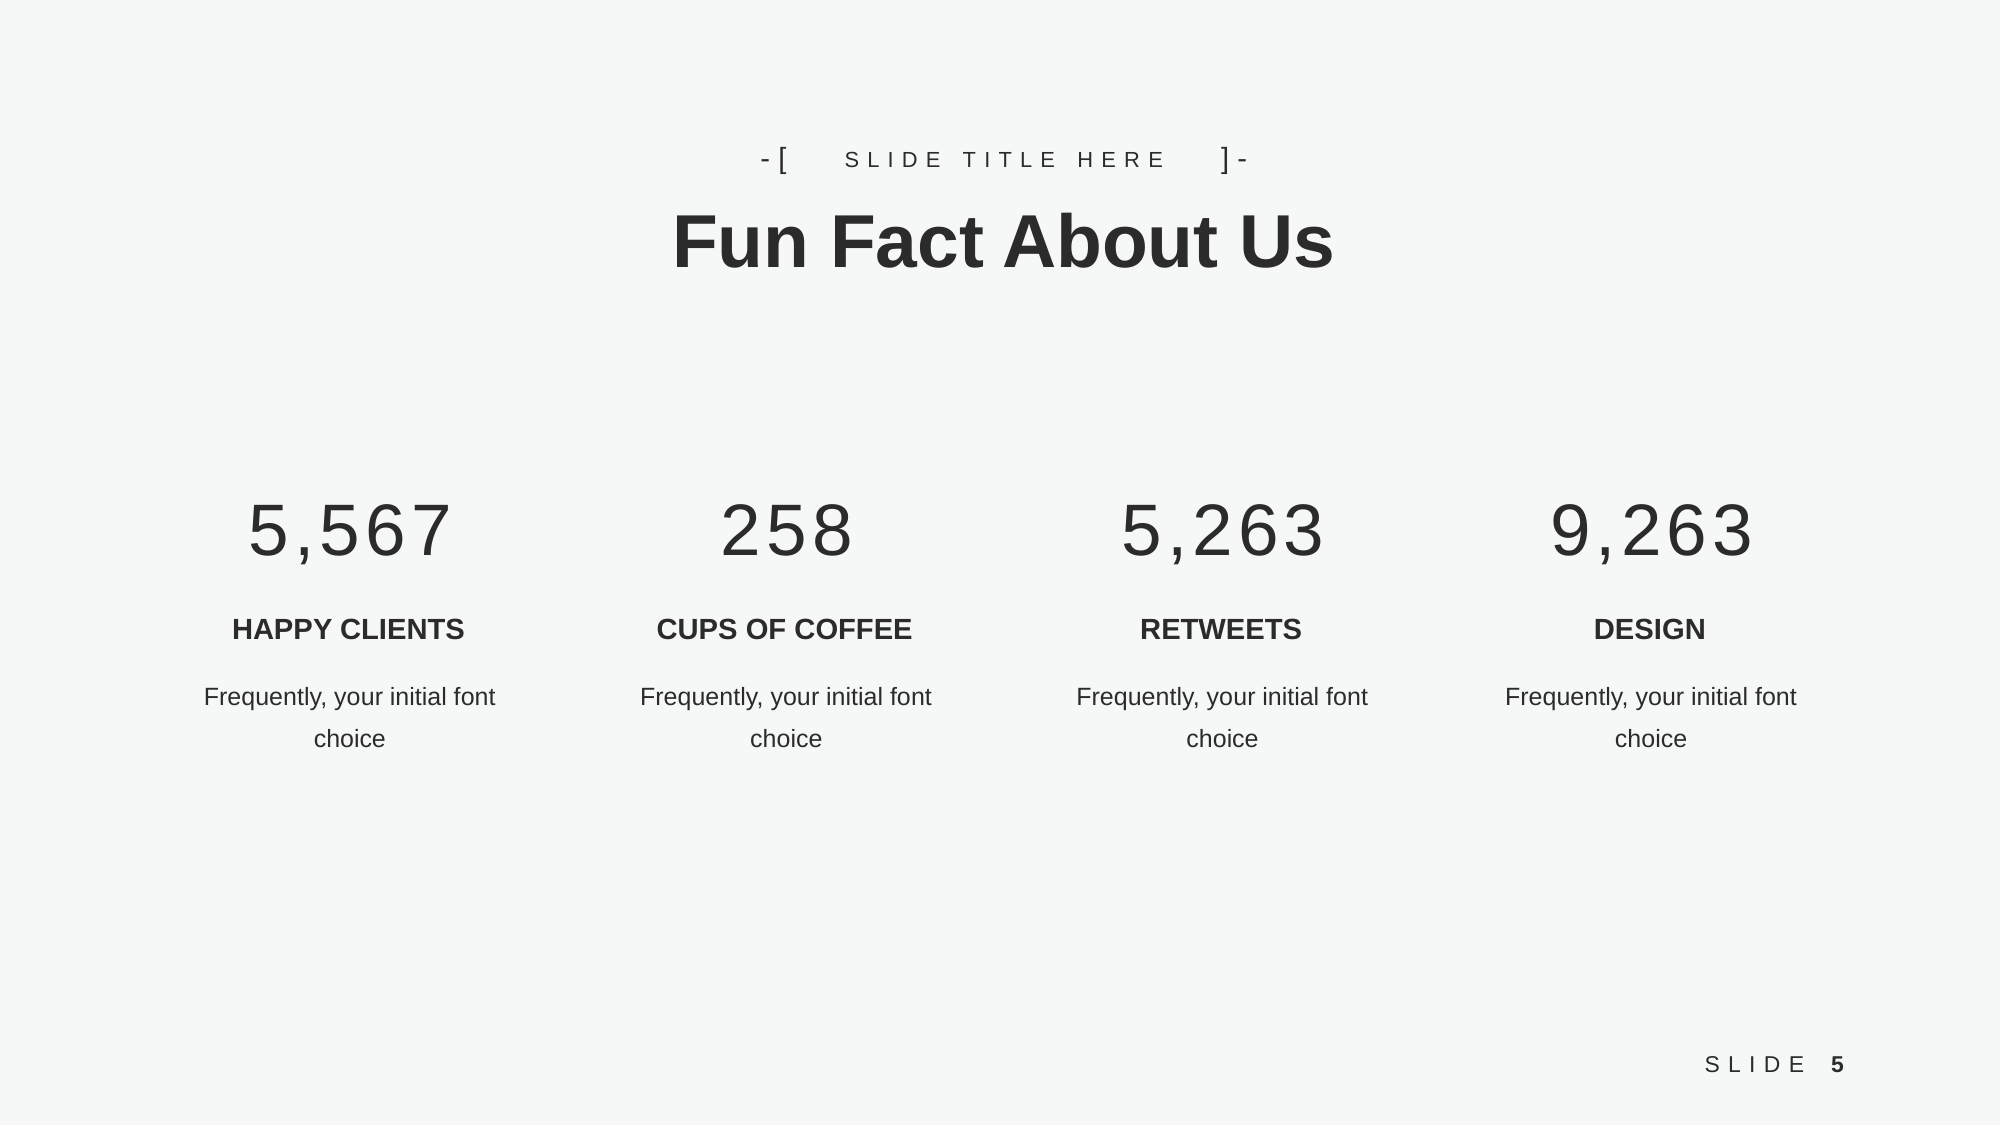

-[
]-
SLIDE TITLE HERE
Fun Fact About Us
5,567
HAPPY CLIENTS
Frequently, your initial font choice
258
CUPS OF COFFEE
Frequently, your initial font choice
5,263
RETWEETS
Frequently, your initial font choice
9,263
DESIGN
Frequently, your initial font choice